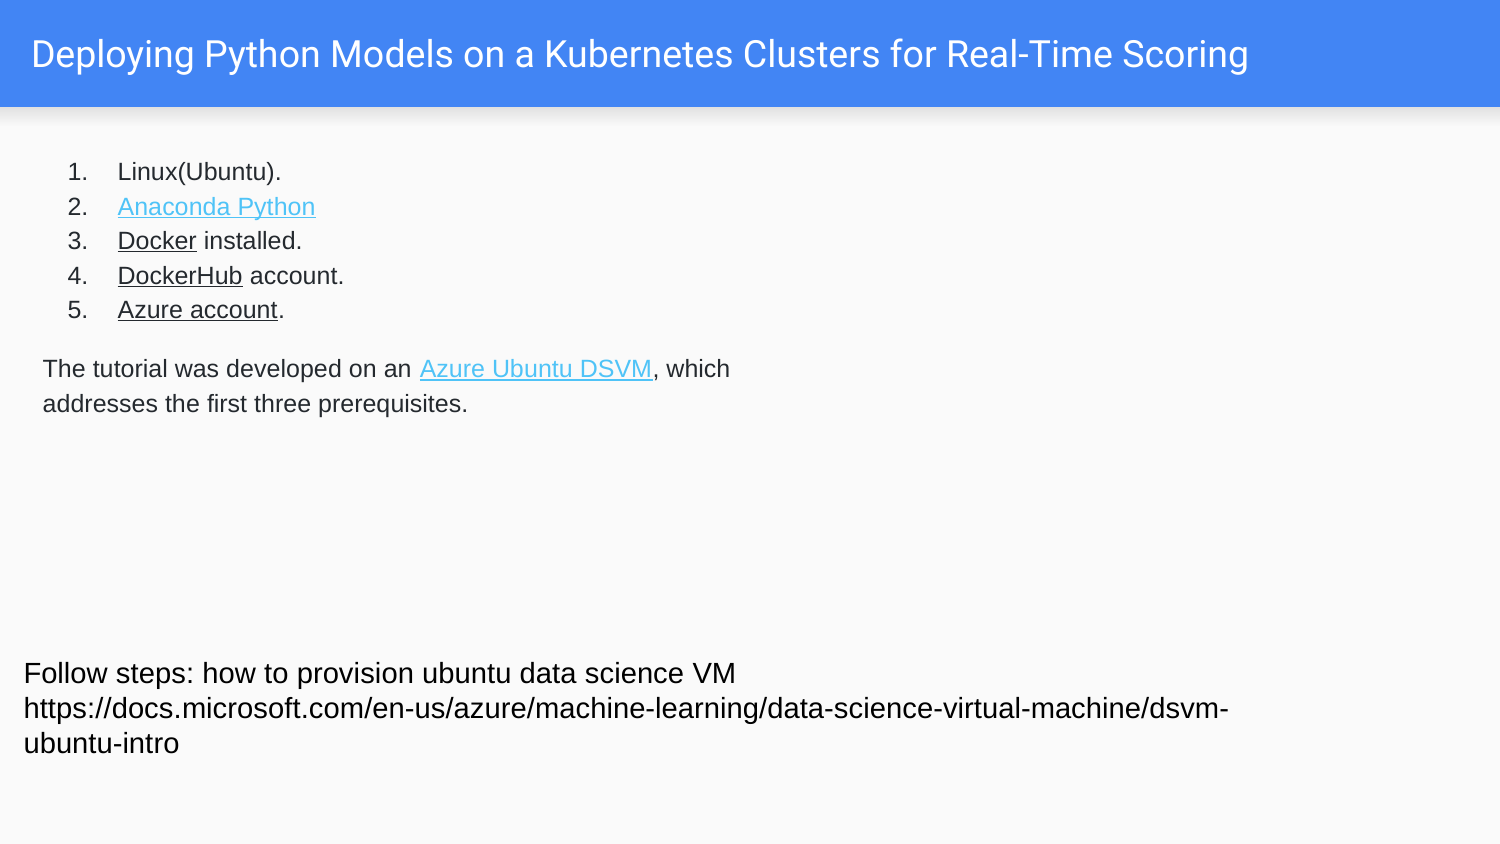

# Deploying Python Models on a Kubernetes Clusters for Real-Time Scoring
Linux(Ubuntu).
Anaconda Python
Docker installed.
DockerHub account.
Azure account.
The tutorial was developed on an Azure Ubuntu DSVM, which addresses the first three prerequisites.
Follow steps: how to provision ubuntu data science VM
https://docs.microsoft.com/en-us/azure/machine-learning/data-science-virtual-machine/dsvm-ubuntu-intro